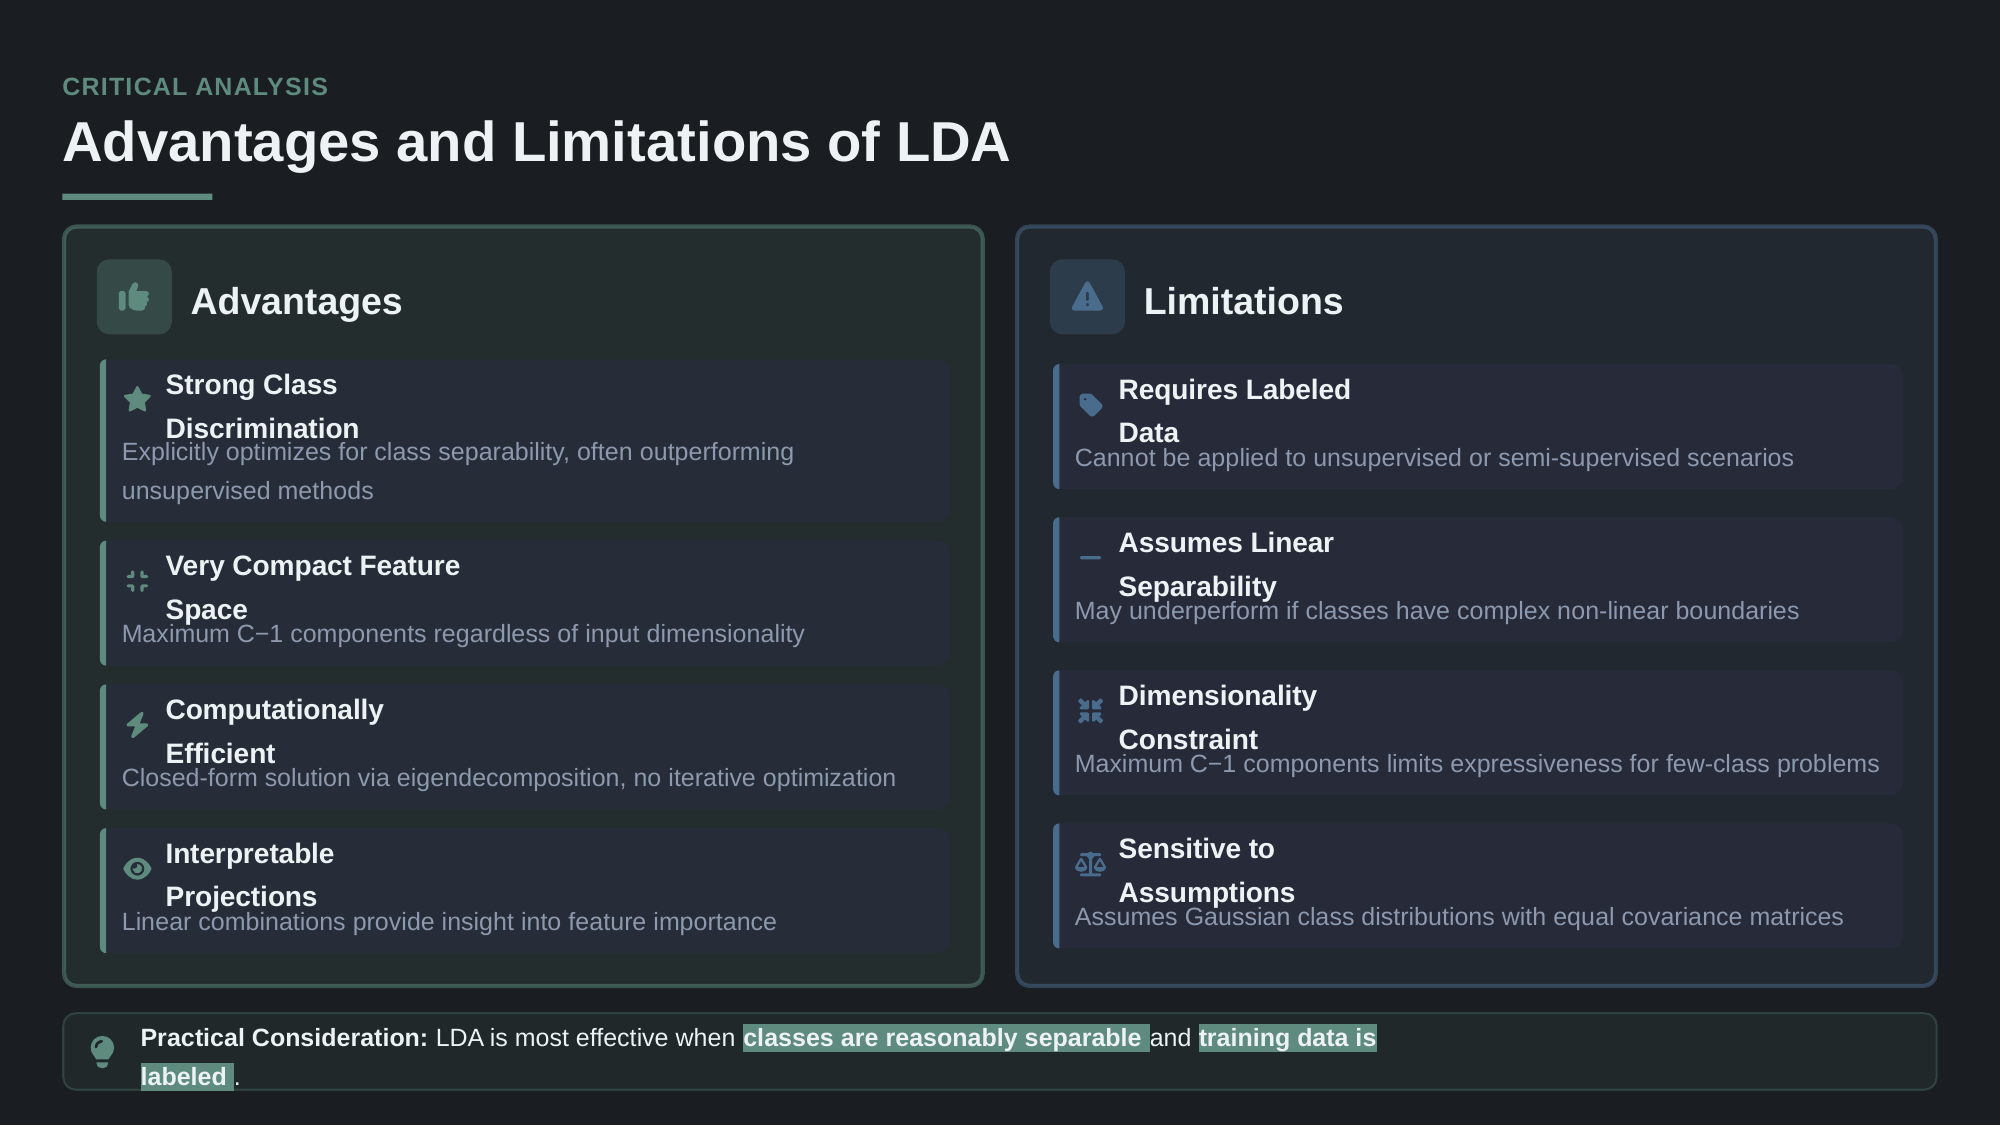

CRITICAL ANALYSIS
Advantages and Limitations of LDA

Advantages
Limitations

Strong Class Discrimination
Requires Labeled Data

Explicitly optimizes for class separability, often outperforming unsupervised methods
Cannot be applied to unsupervised or semi-supervised scenarios

Assumes Linear Separability

Very Compact Feature Space

May underperform if classes have complex non-linear boundaries
Maximum C−1 components regardless of input dimensionality

Dimensionality Constraint

Computationally Efficient

Maximum C−1 components limits expressiveness for few-class problems
Closed-form solution via eigendecomposition, no iterative optimization

Sensitive to Assumptions
Interpretable Projections

Assumes Gaussian class distributions with equal covariance matrices
Linear combinations provide insight into feature importance

Practical Consideration: LDA is most effective when classes are reasonably separable and training data is labeled .